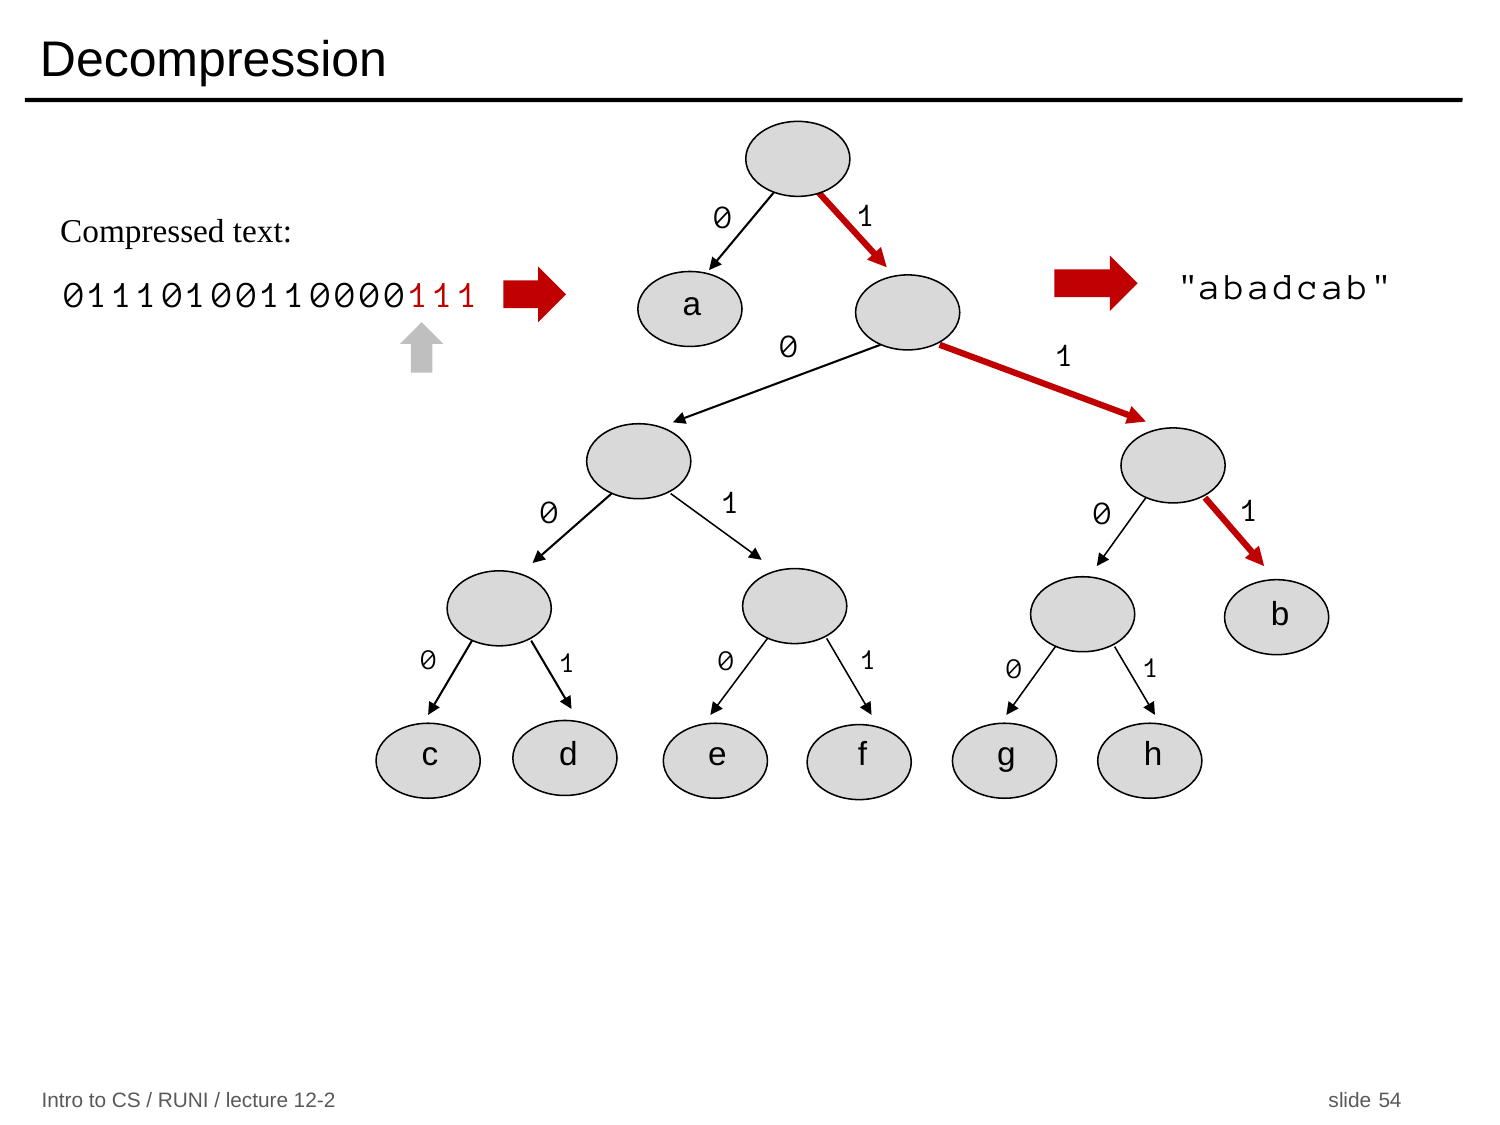

# Decompression

1
0
Compressed text:

"abadcab"
01110100110000111

a

0

1

1
1
0
0

1
0

1
0

b
0
1

d

c

e

g

h

f